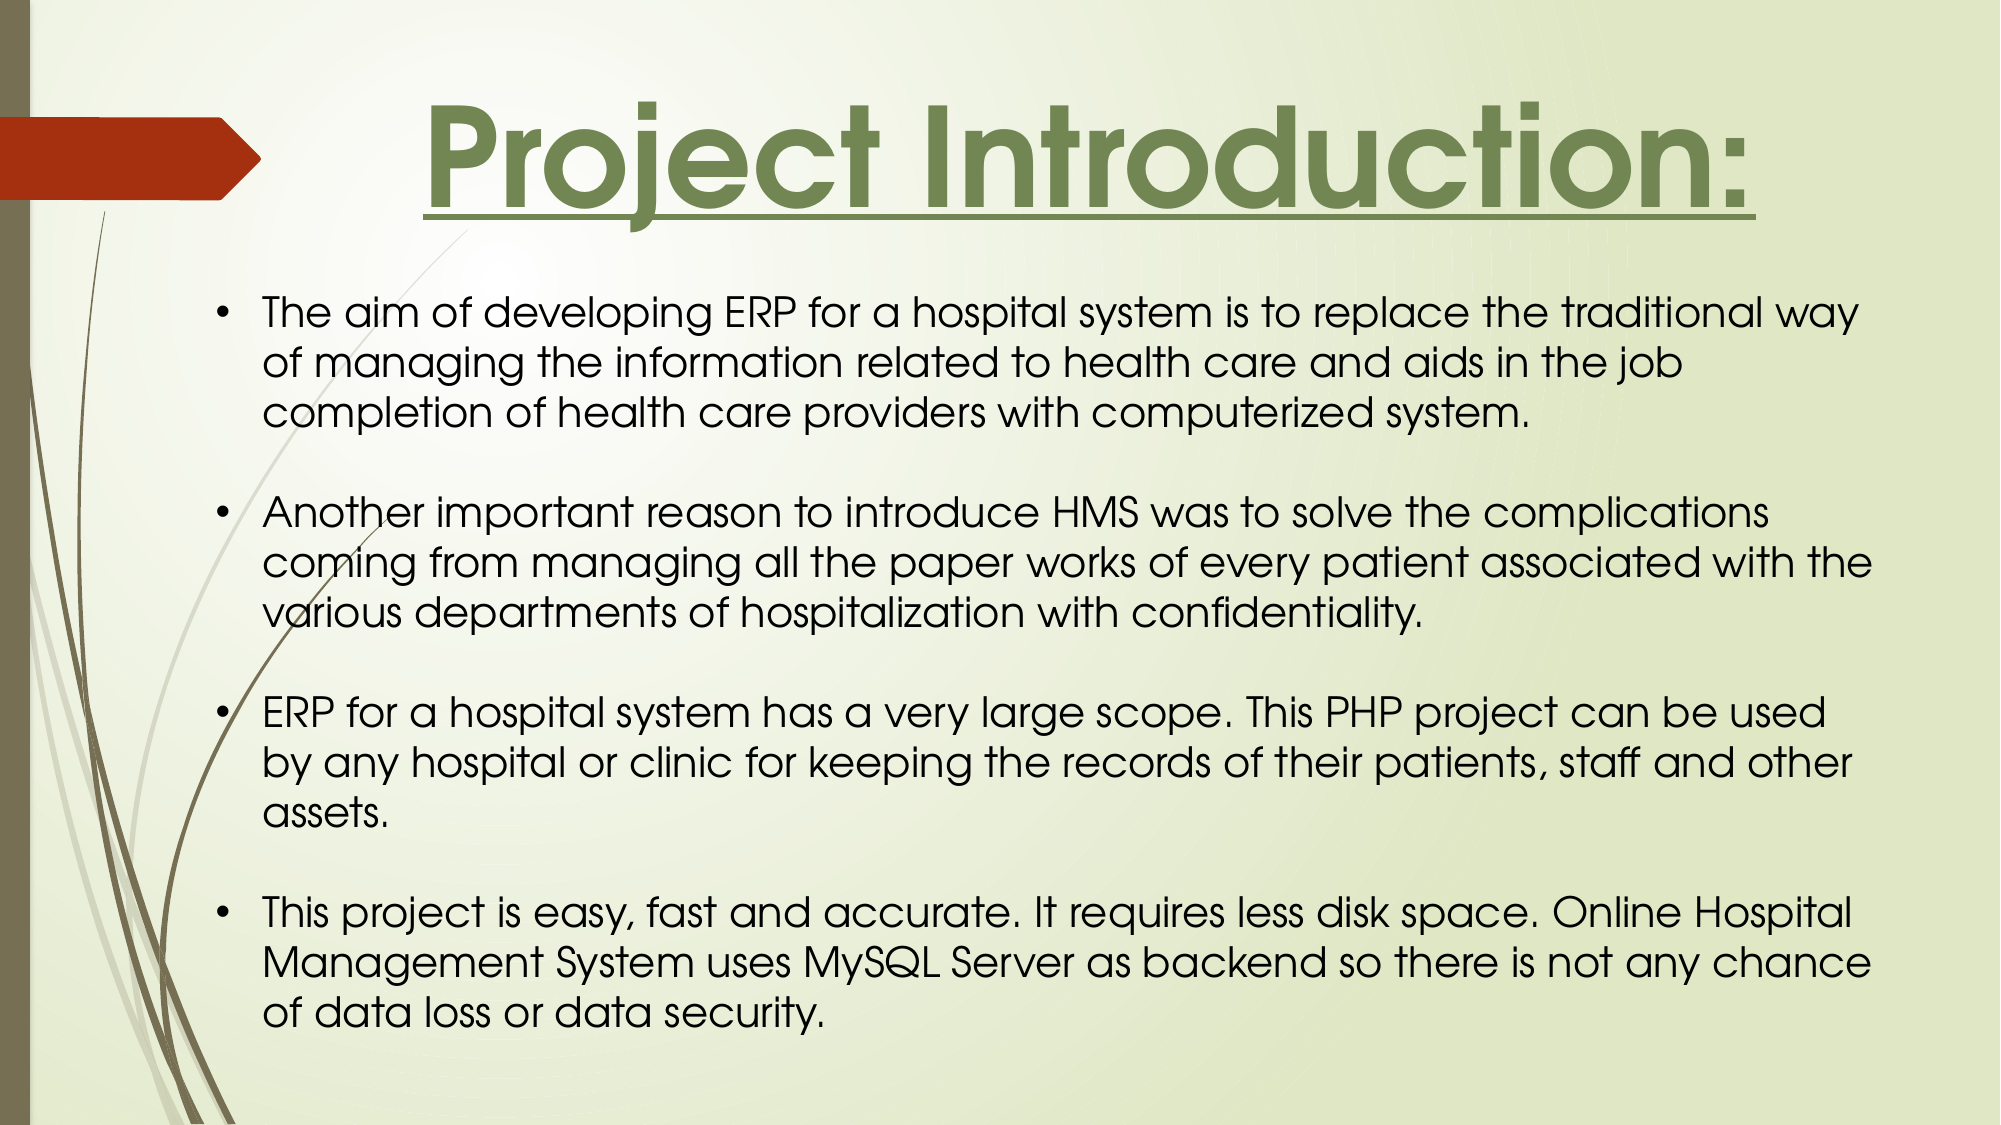

# Project Introduction:
The aim of developing ERP for a hospital system is to replace the traditional way of managing the information related to health care and aids in the job completion of health care providers with computerized system.

Another important reason to introduce HMS was to solve the complications coming from managing all the paper works of every patient associated with the various departments of hospitalization with confidentiality.

ERP for a hospital system has a very large scope. This PHP project can be used by any hospital or clinic for keeping the records of their patients, staff and other assets.

This project is easy, fast and accurate. It requires less disk space. Online Hospital Management System uses MySQL Server as backend so there is not any chance of data loss or data security.